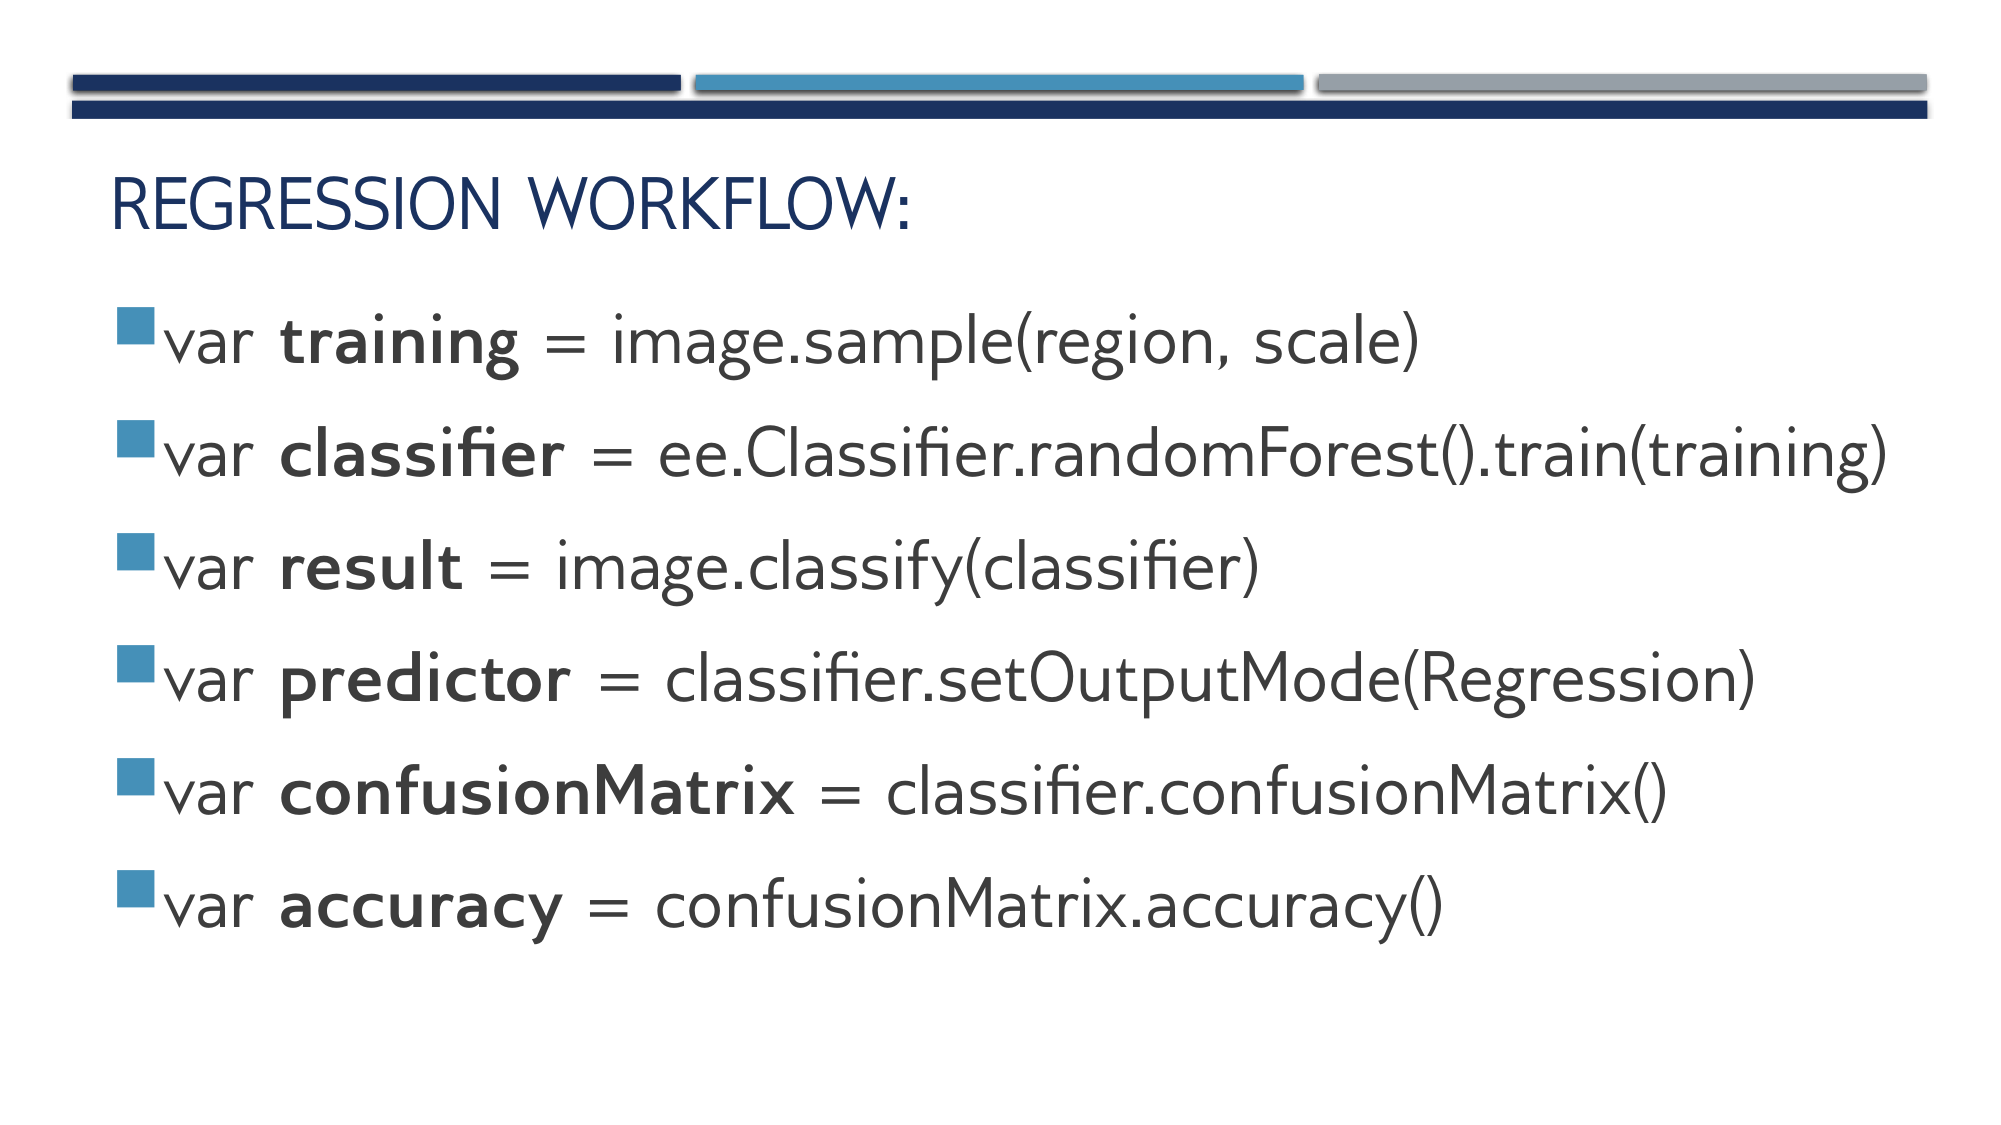

# Regression workFlow:WorkflowWorkflow
var training = image.sample(region, scale)
var classifier = ee.Classifier.randomForest().train(training)
var result = image.classify(classifier)
var predictor = classifier.setOutputMode(Regression)
var confusionMatrix = classifier.confusionMatrix()
var accuracy = confusionMatrix.accuracy()